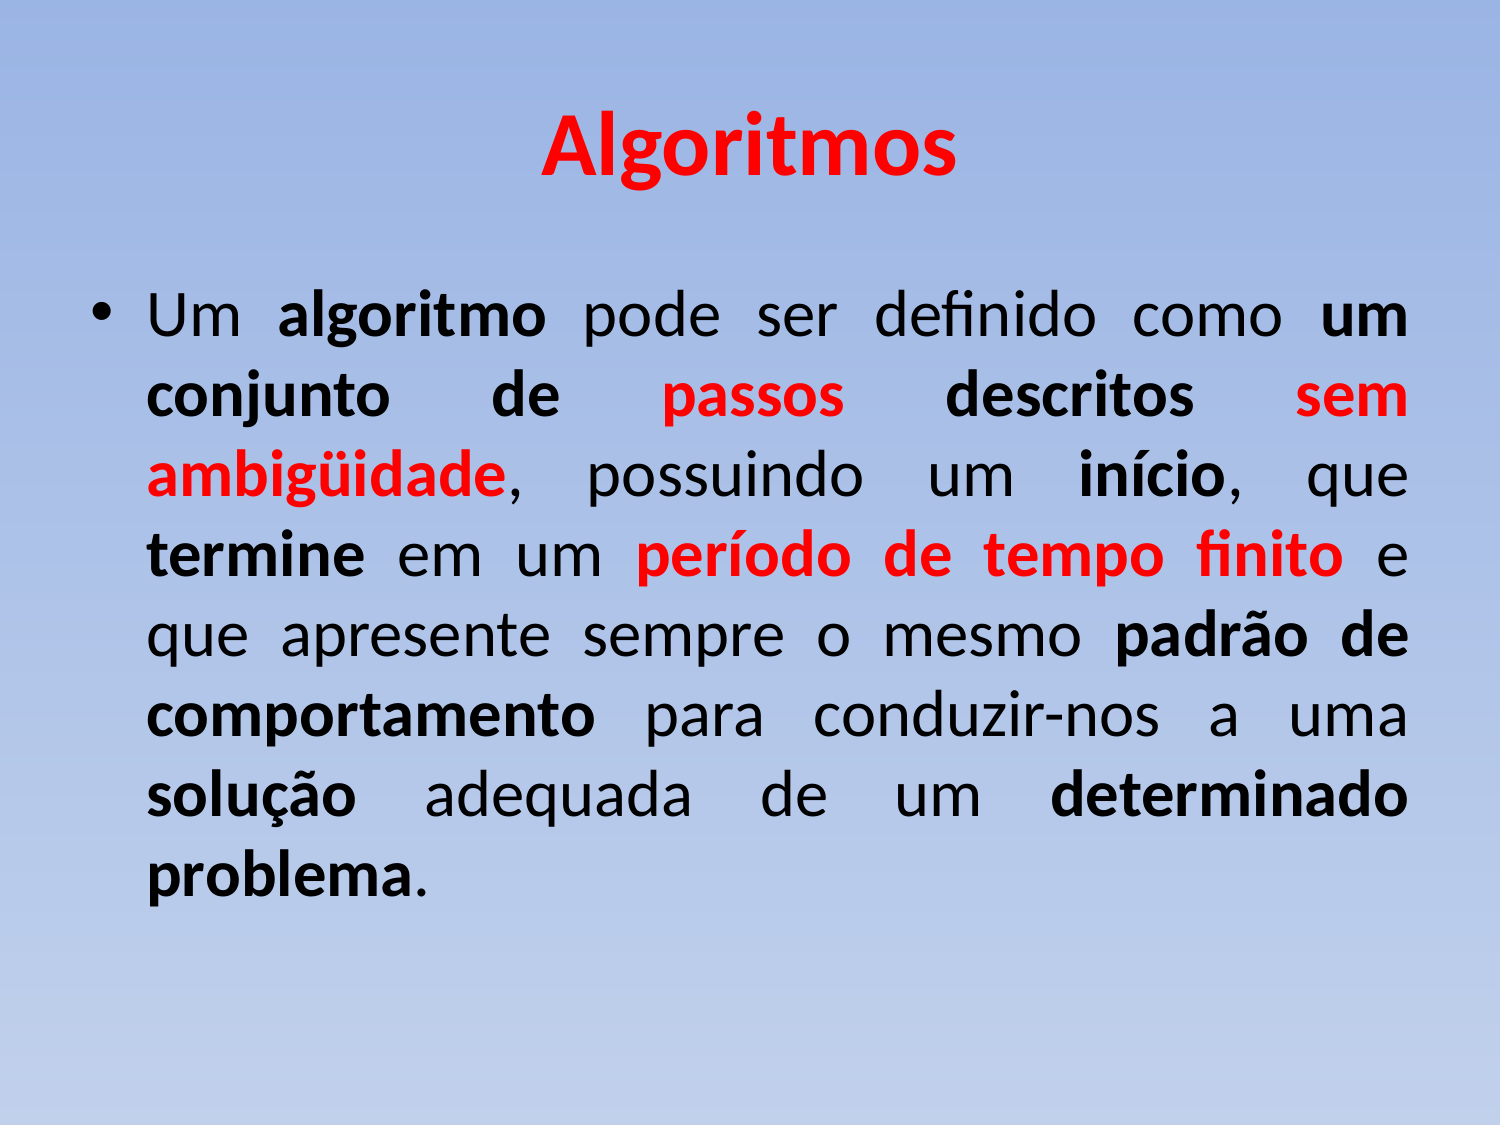

# Algoritmos
Um algoritmo pode ser definido como um conjunto de passos descritos sem ambigüidade, possuindo um início, que termine em um período de tempo finito e que apresente sempre o mesmo padrão de comportamento para conduzir-nos a uma solução adequada de um determinado problema.